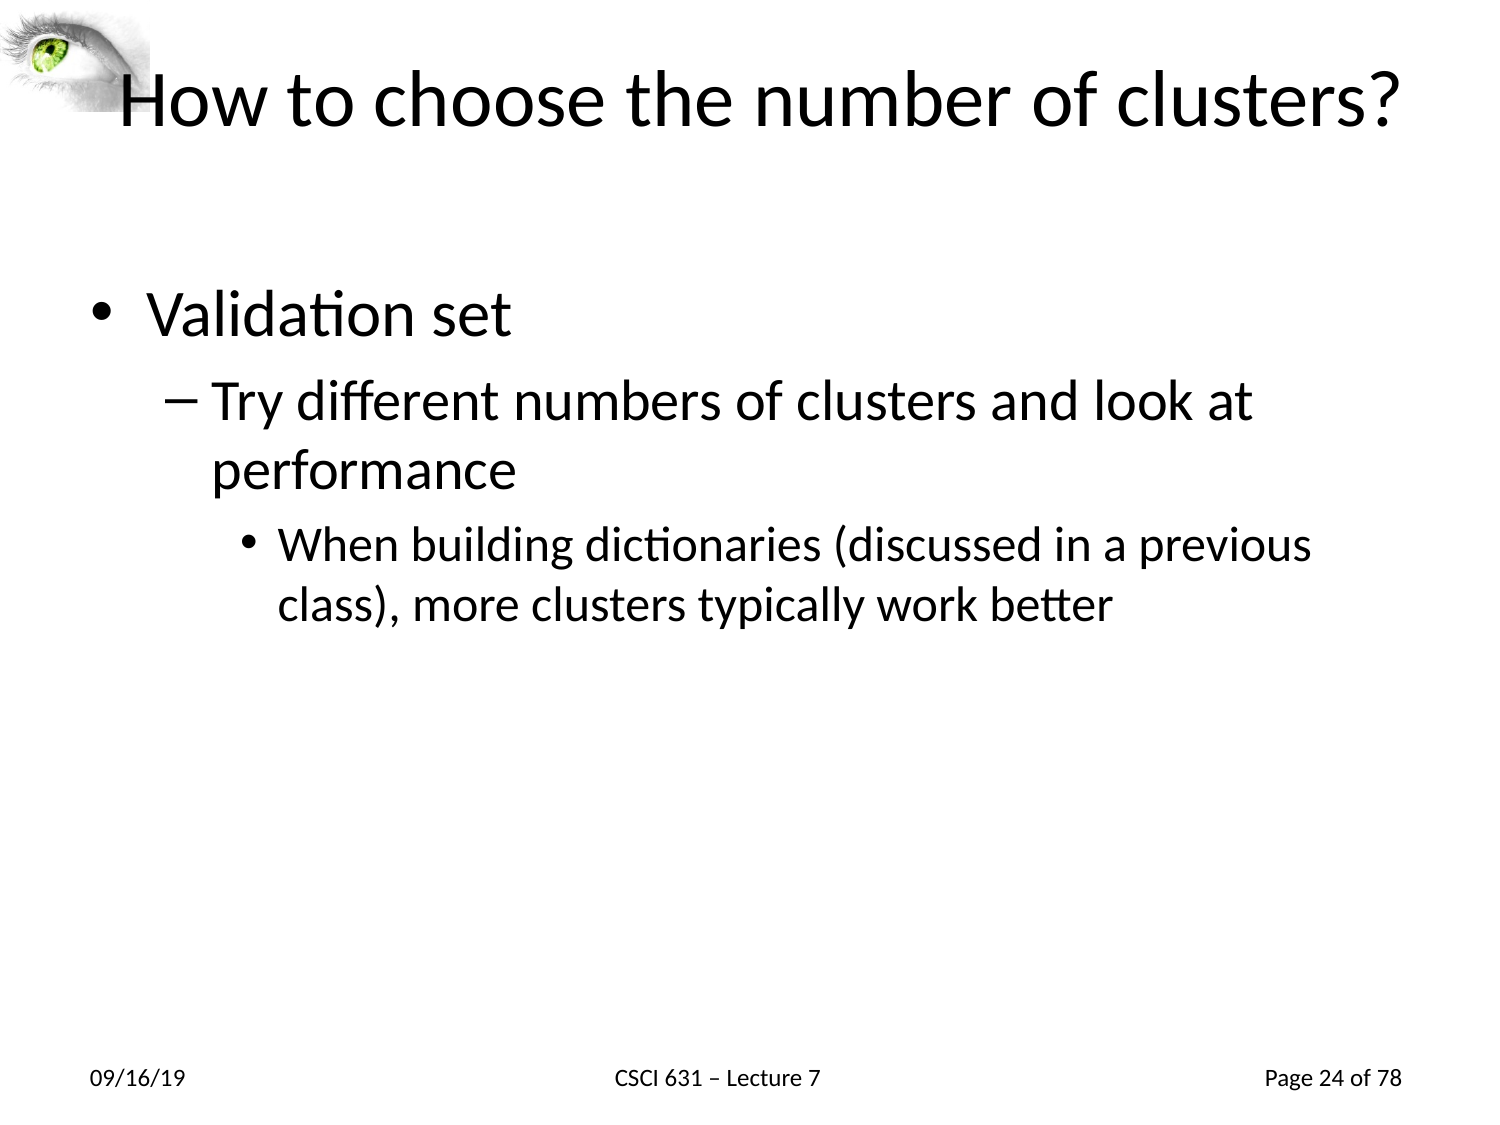

# How to choose the number of clusters?
Validation set
Try different numbers of clusters and look at performance
When building dictionaries (discussed in a previous class), more clusters typically work better